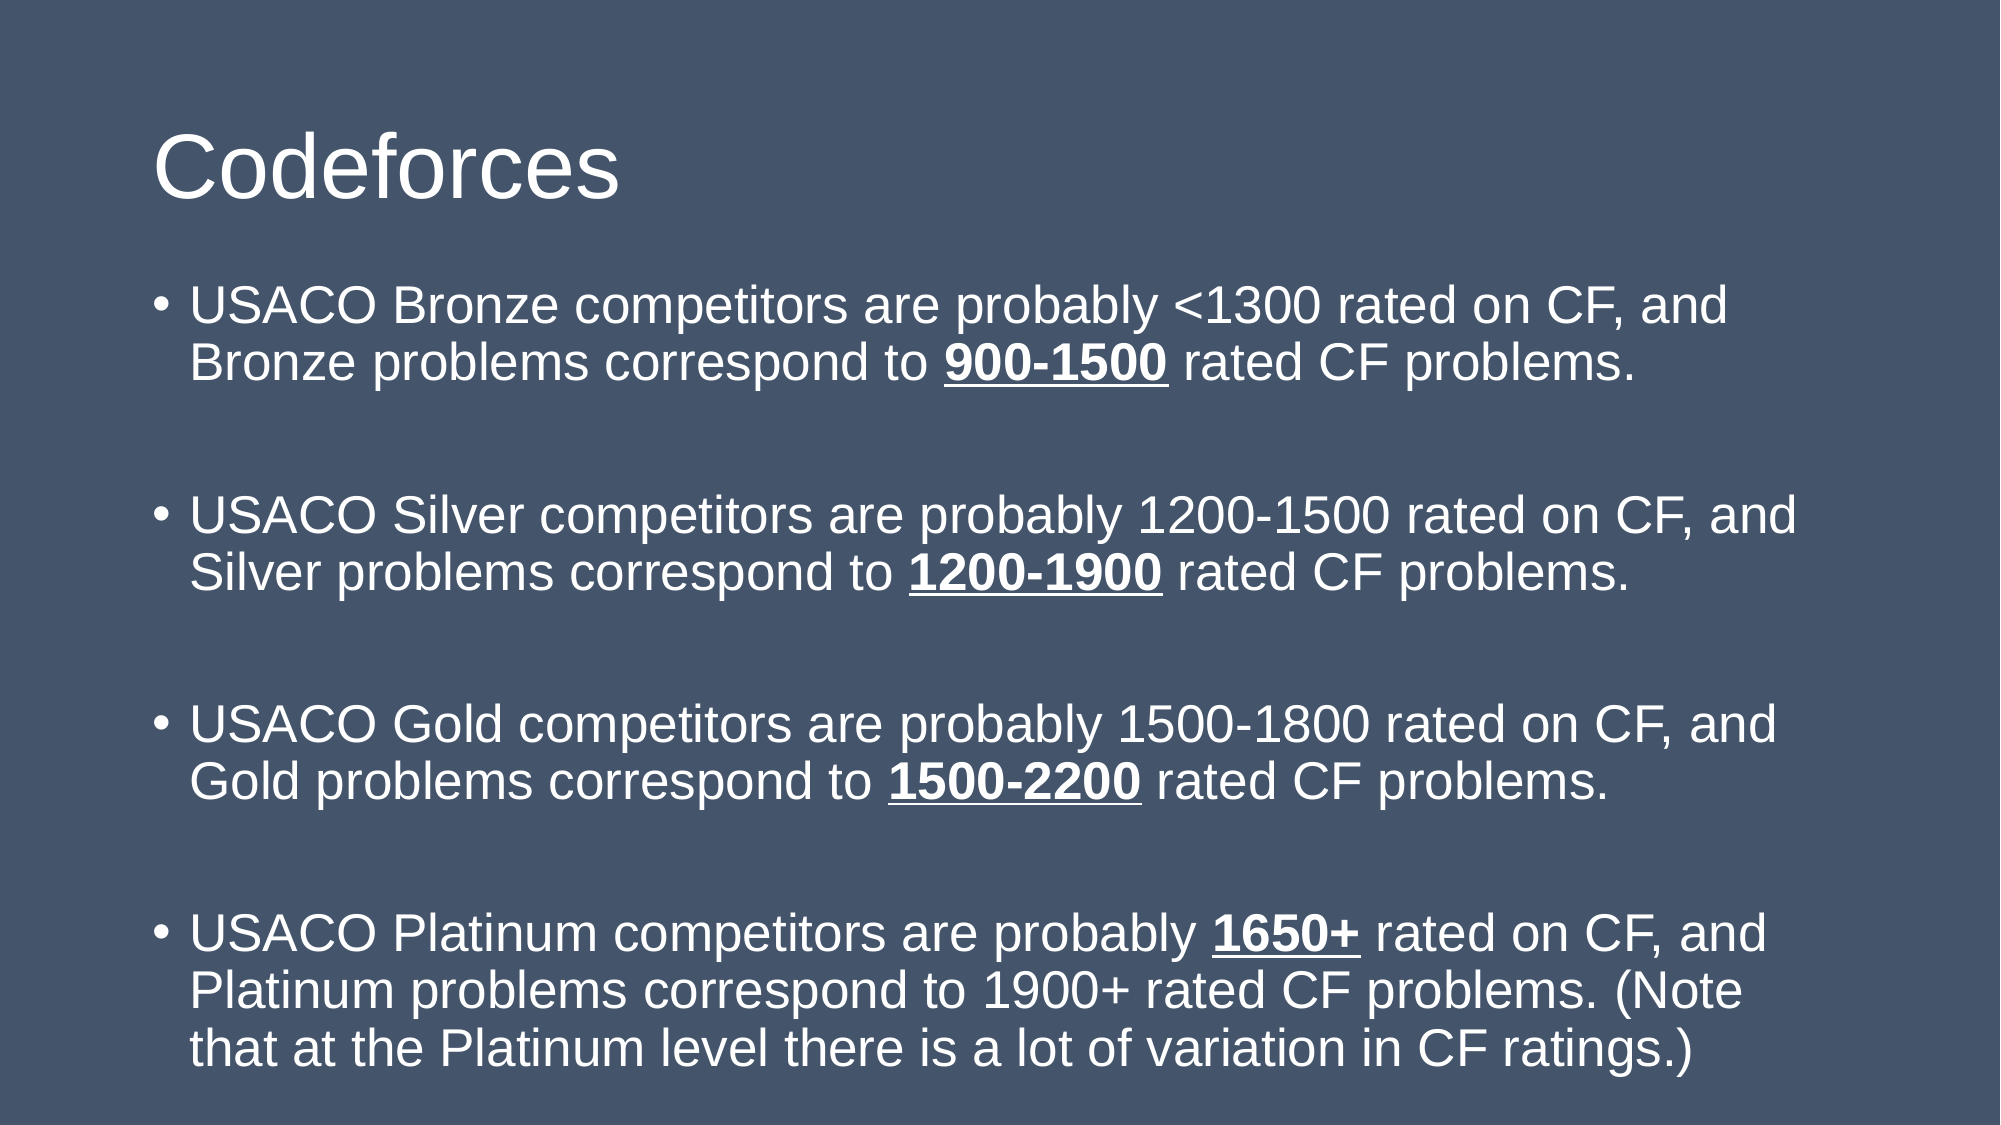

# Codeforces
USACO Bronze competitors are probably <1300 rated on CF, and Bronze problems correspond to 900-1500 rated CF problems.

USACO Silver competitors are probably 1200-1500 rated on CF, and Silver problems correspond to 1200-1900 rated CF problems.

USACO Gold competitors are probably 1500-1800 rated on CF, and Gold problems correspond to 1500-2200 rated CF problems.

USACO Platinum competitors are probably 1650+ rated on CF, and Platinum problems correspond to 1900+ rated CF problems. (Note that at the Platinum level there is a lot of variation in CF ratings.)